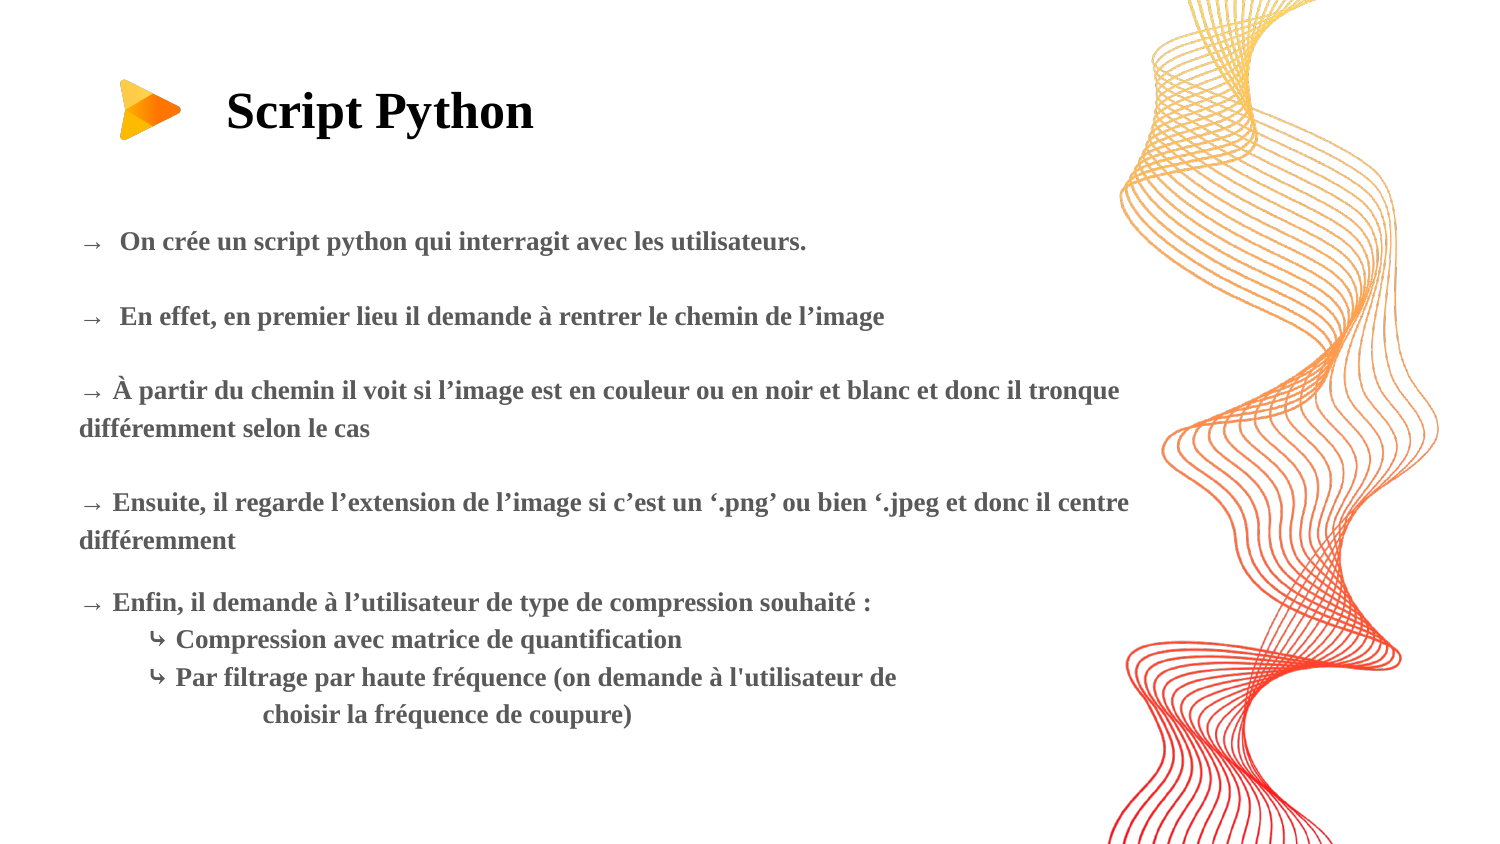

# Script Python
→  On crée un script python qui interragit avec les utilisateurs.

→  En effet, en premier lieu il demande à rentrer le chemin de l’image

→ À partir du chemin il voit si l’image est en couleur ou en noir et blanc et donc il tronque différemment selon le cas

→ Ensuite, il regarde l’extension de l’image si c’est un ‘.png’ ou bien ‘.jpeg et donc il centre différemment
→ Enfin, il demande à l’utilisateur de type de compression souhaité :
          ⤷ Compression avec matrice de quantification
          ⤷ Par filtrage par haute fréquence (on demande à l'utilisateur de
	     choisir la fréquence de coupure)